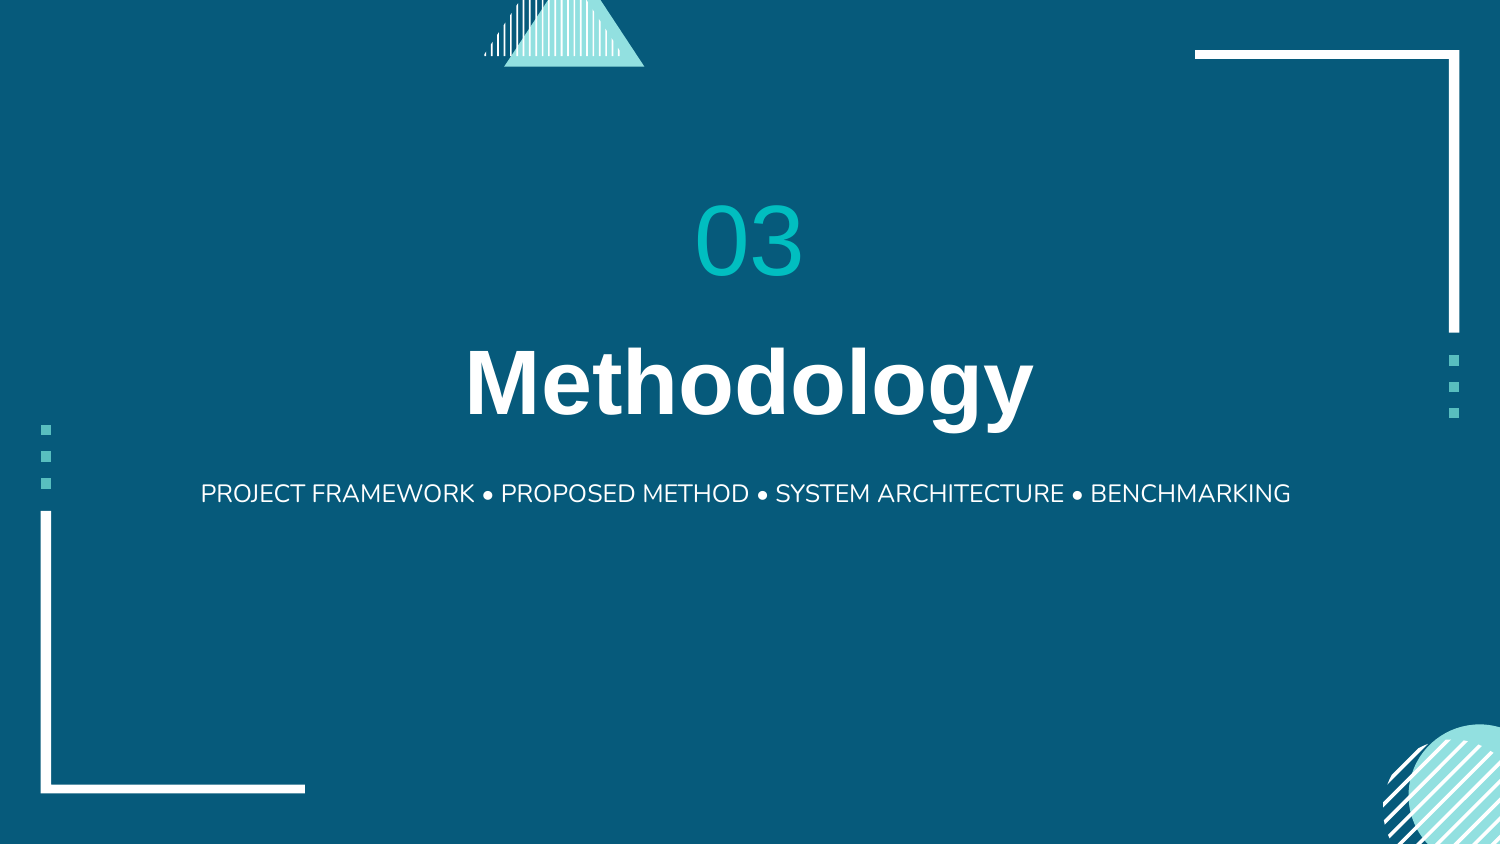

# 03
Methodology
PROJECT FRAMEWORK • PROPOSED METHOD • SYSTEM ARCHITECTURE • BENCHMARKING